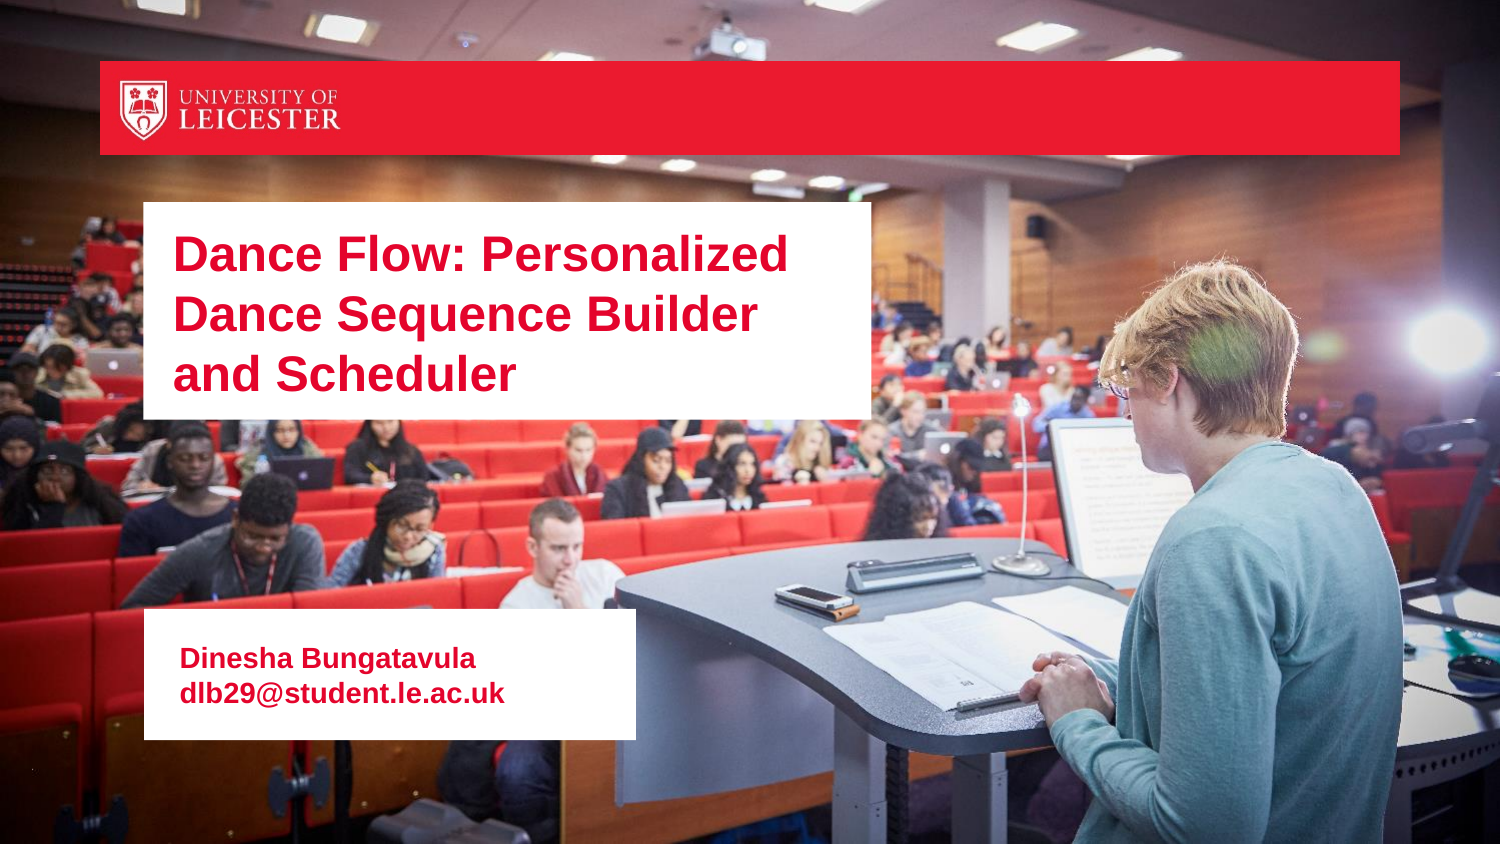

# Dance Flow: Personalized Dance Sequence Builder and Scheduler
Dinesha Bungatavula
dlb29@student.le.ac.uk